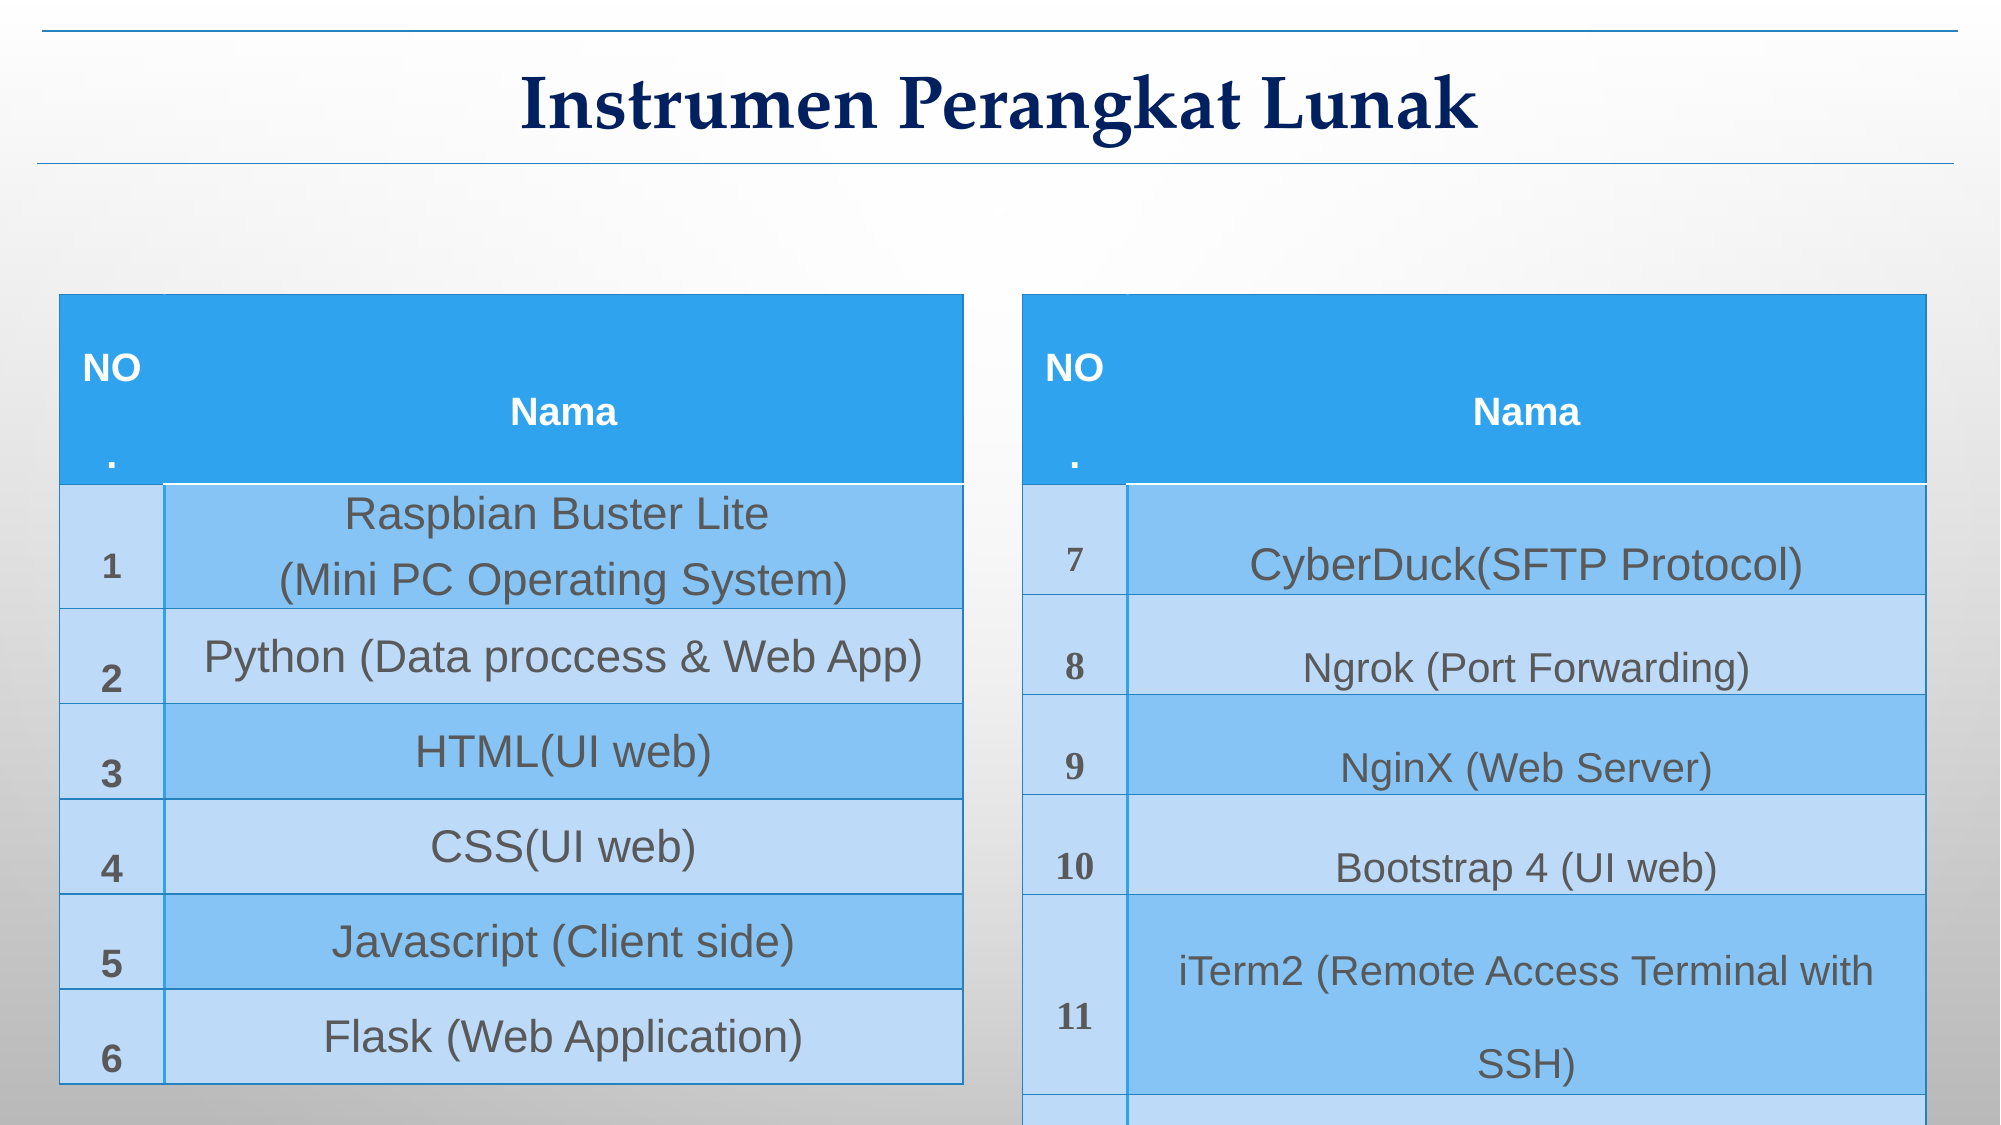

Instrumen Perangkat Lunak
| NO. | Nama |
| --- | --- |
| 1 | Raspbian Buster Lite (Mini PC Operating System) |
| 2 | Python (Data proccess & Web App) |
| 3 | HTML(UI web) |
| 4 | CSS(UI web) |
| 5 | Javascript (Client side) |
| 6 | Flask (Web Application) |
| NO. | Nama |
| --- | --- |
| 7 | CyberDuck(SFTP Protocol) |
| 8 | Ngrok (Port Forwarding) |
| 9 | NginX (Web Server) |
| 10 | Bootstrap 4 (UI web) |
| 11 | iTerm2 (Remote Access Terminal with SSH) |
| 12 | Brackets (Text Editor) |